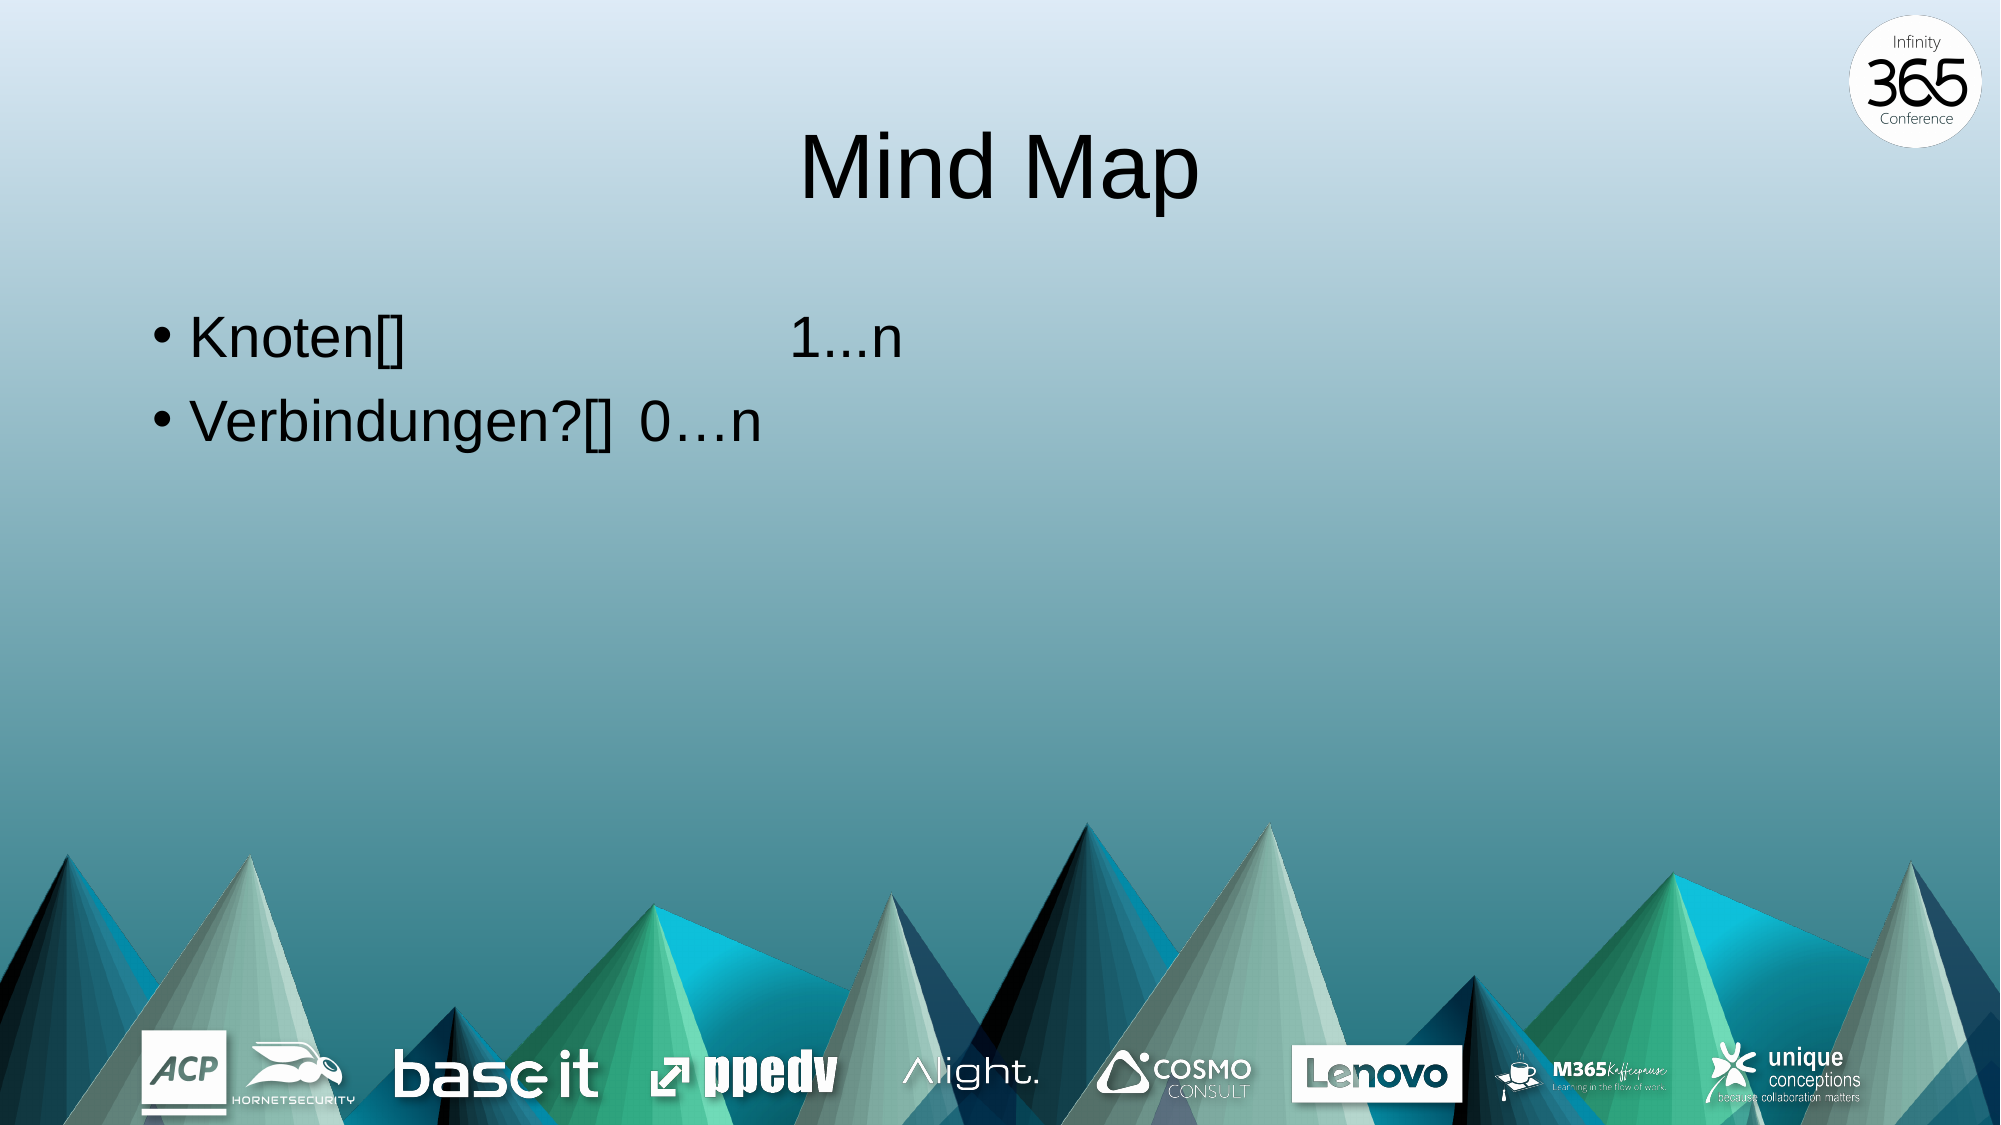

# Mind Map
Knoten[]			1...n
Verbindungen?[]	0…n